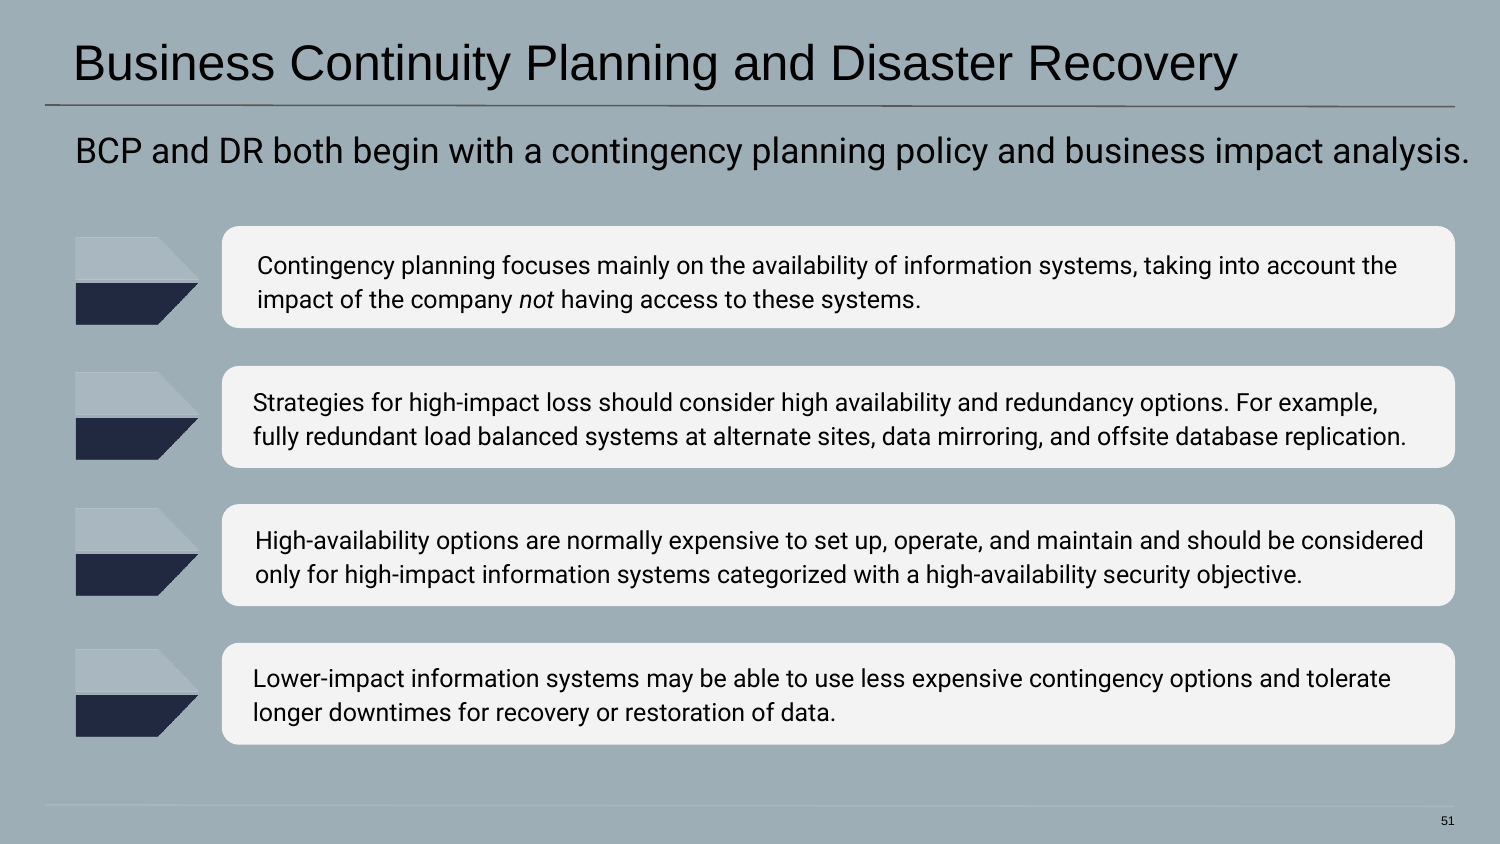

# Business Continuity Planning and Disaster Recovery

BCP and DR both begin with a contingency planning policy and business impact analysis.
Contingency planning focuses mainly on the availability of information systems, taking into account the impact of the company not having access to these systems.
Strategies for high-impact loss should consider high availability and redundancy options. For example, fully redundant load balanced systems at alternate sites, data mirroring, and offsite database replication.
High-availability options are normally expensive to set up, operate, and maintain and should be considered only for high-impact information systems categorized with a high-availability security objective.
Lower-impact information systems may be able to use less expensive contingency options and tolerate longer downtimes for recovery or restoration of data.
51